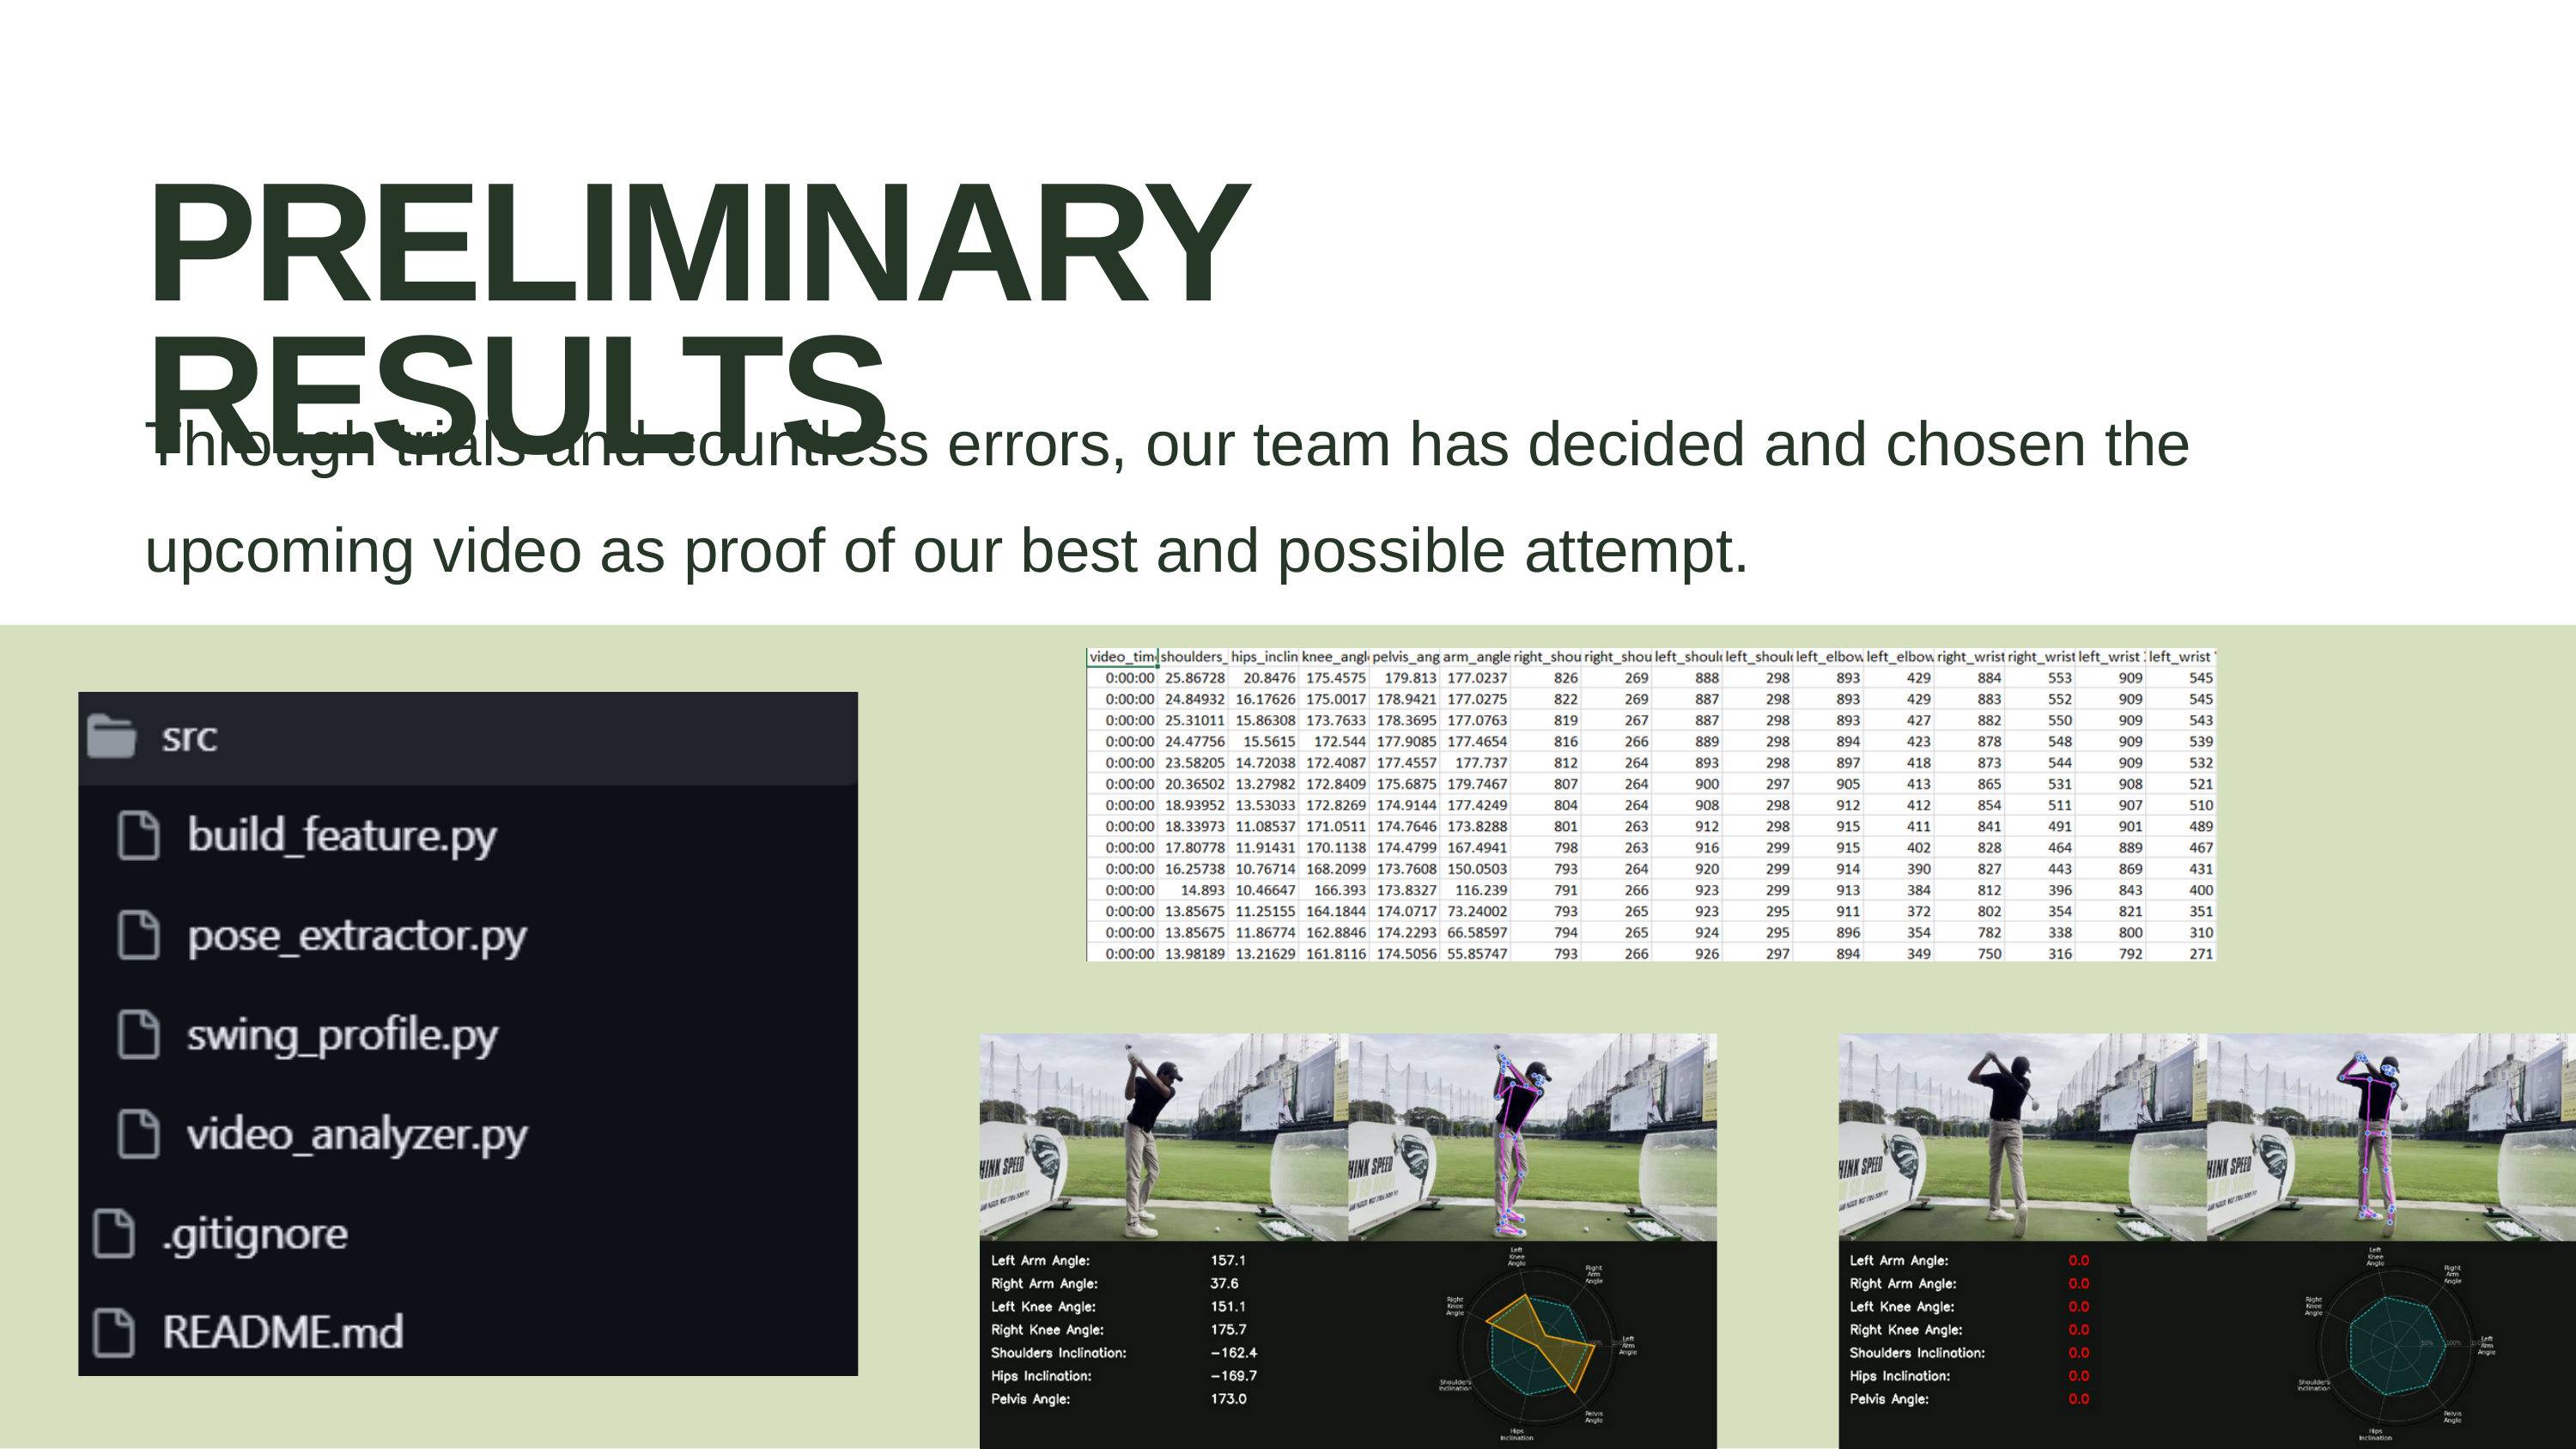

PRELIMINARY RESULTS
Through trials and countless errors, our team has decided and chosen the upcoming video as proof of our best and possible attempt.